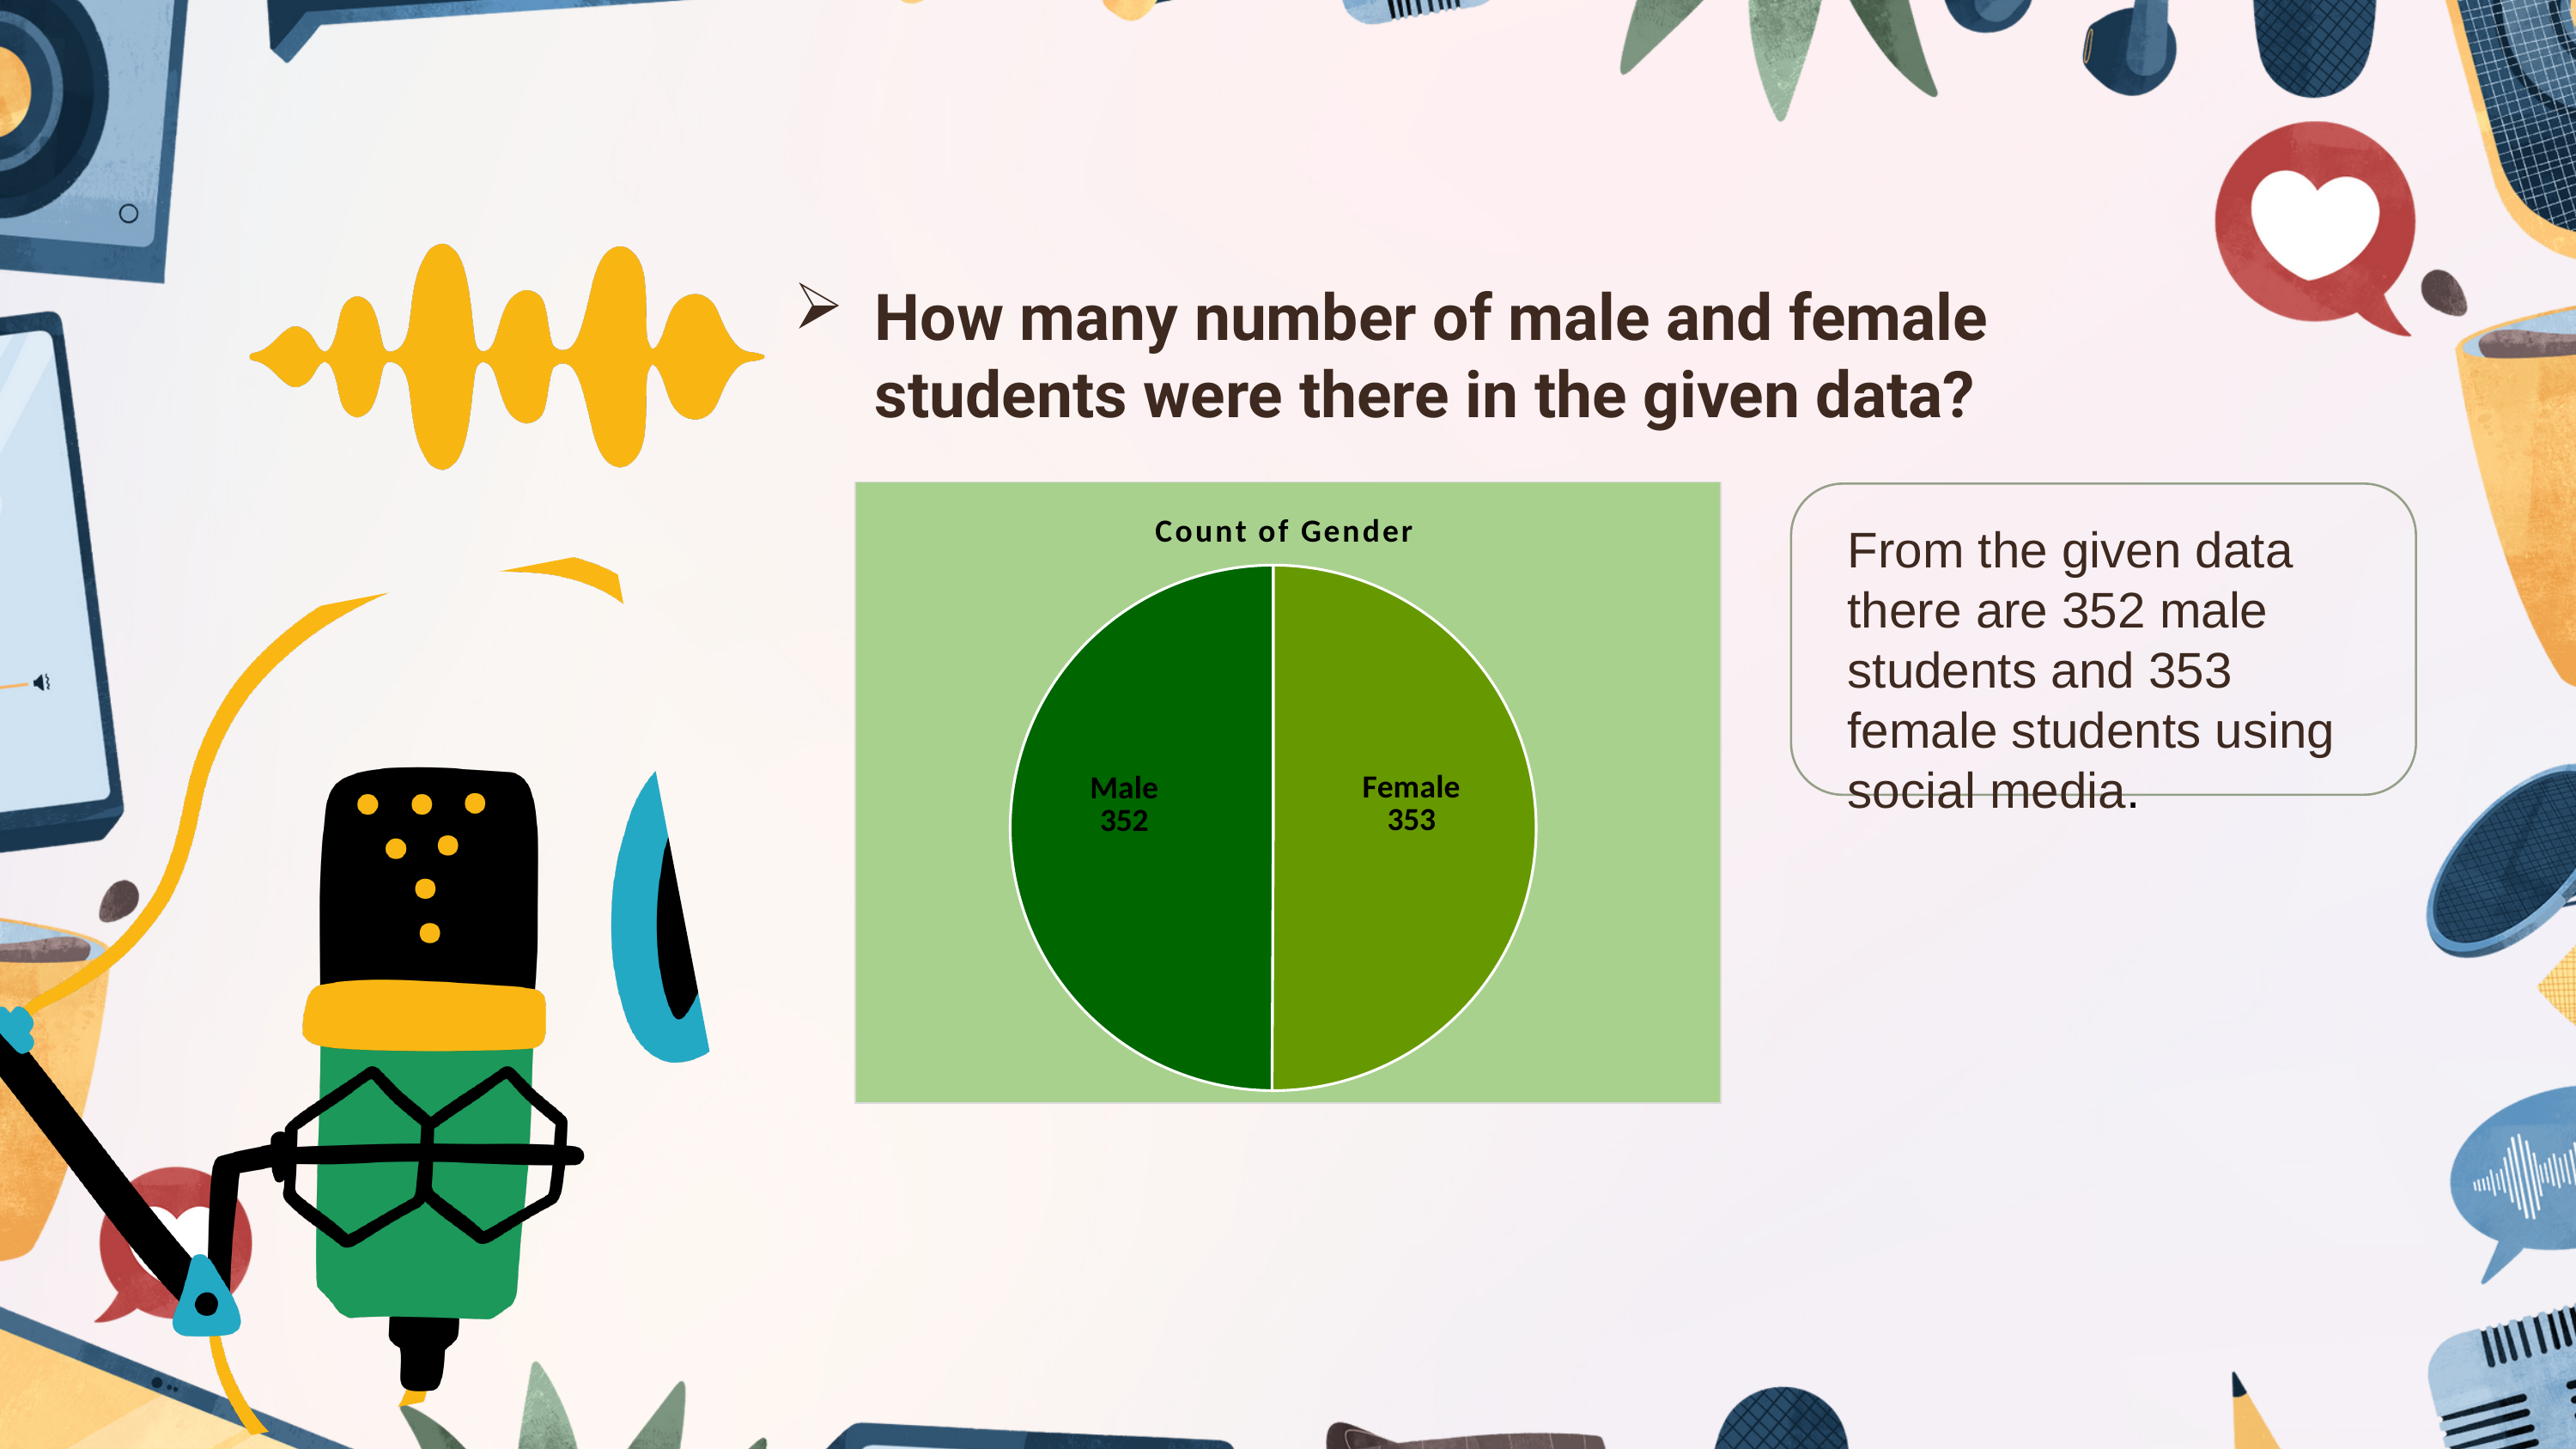

saa

How many number of male and female students were there in the given data?

### Chart: Count of Gender

| Category | Total |
|---|---|
| Female | 353.0 |
| Male | 352.0 |
From the given data there are 352 male students and 353 female students using social media.